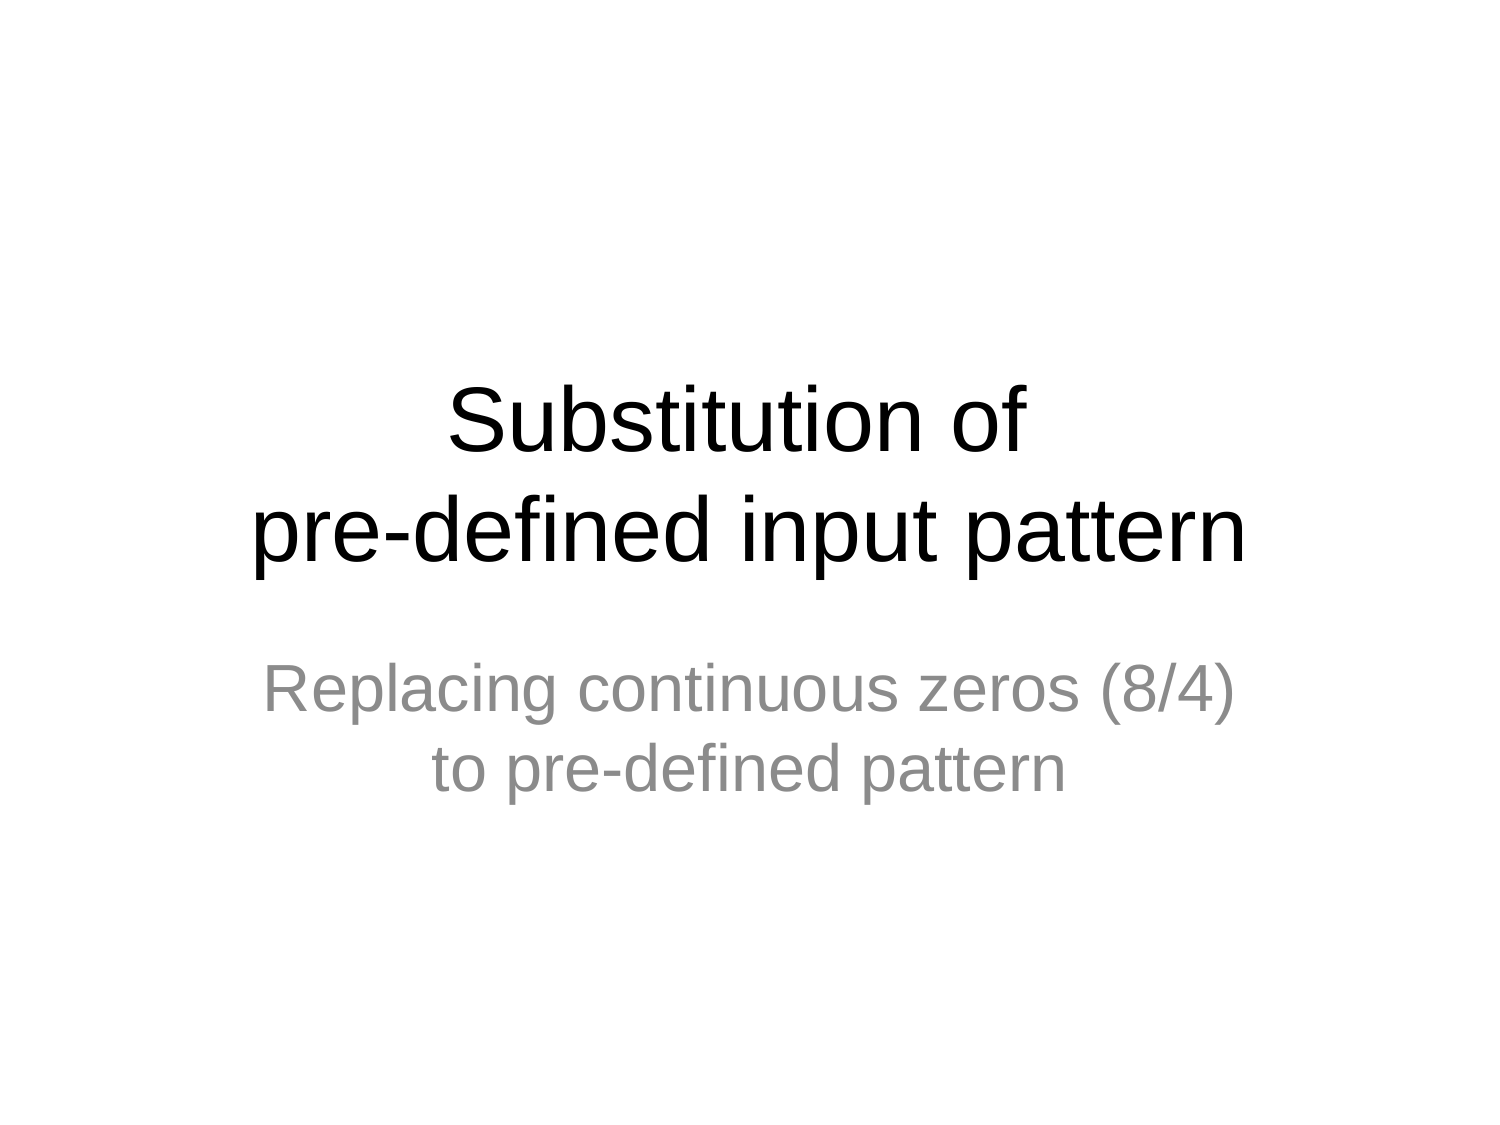

# Substitution of pre-defined input pattern
Replacing continuous zeros (8/4) to pre-defined pattern